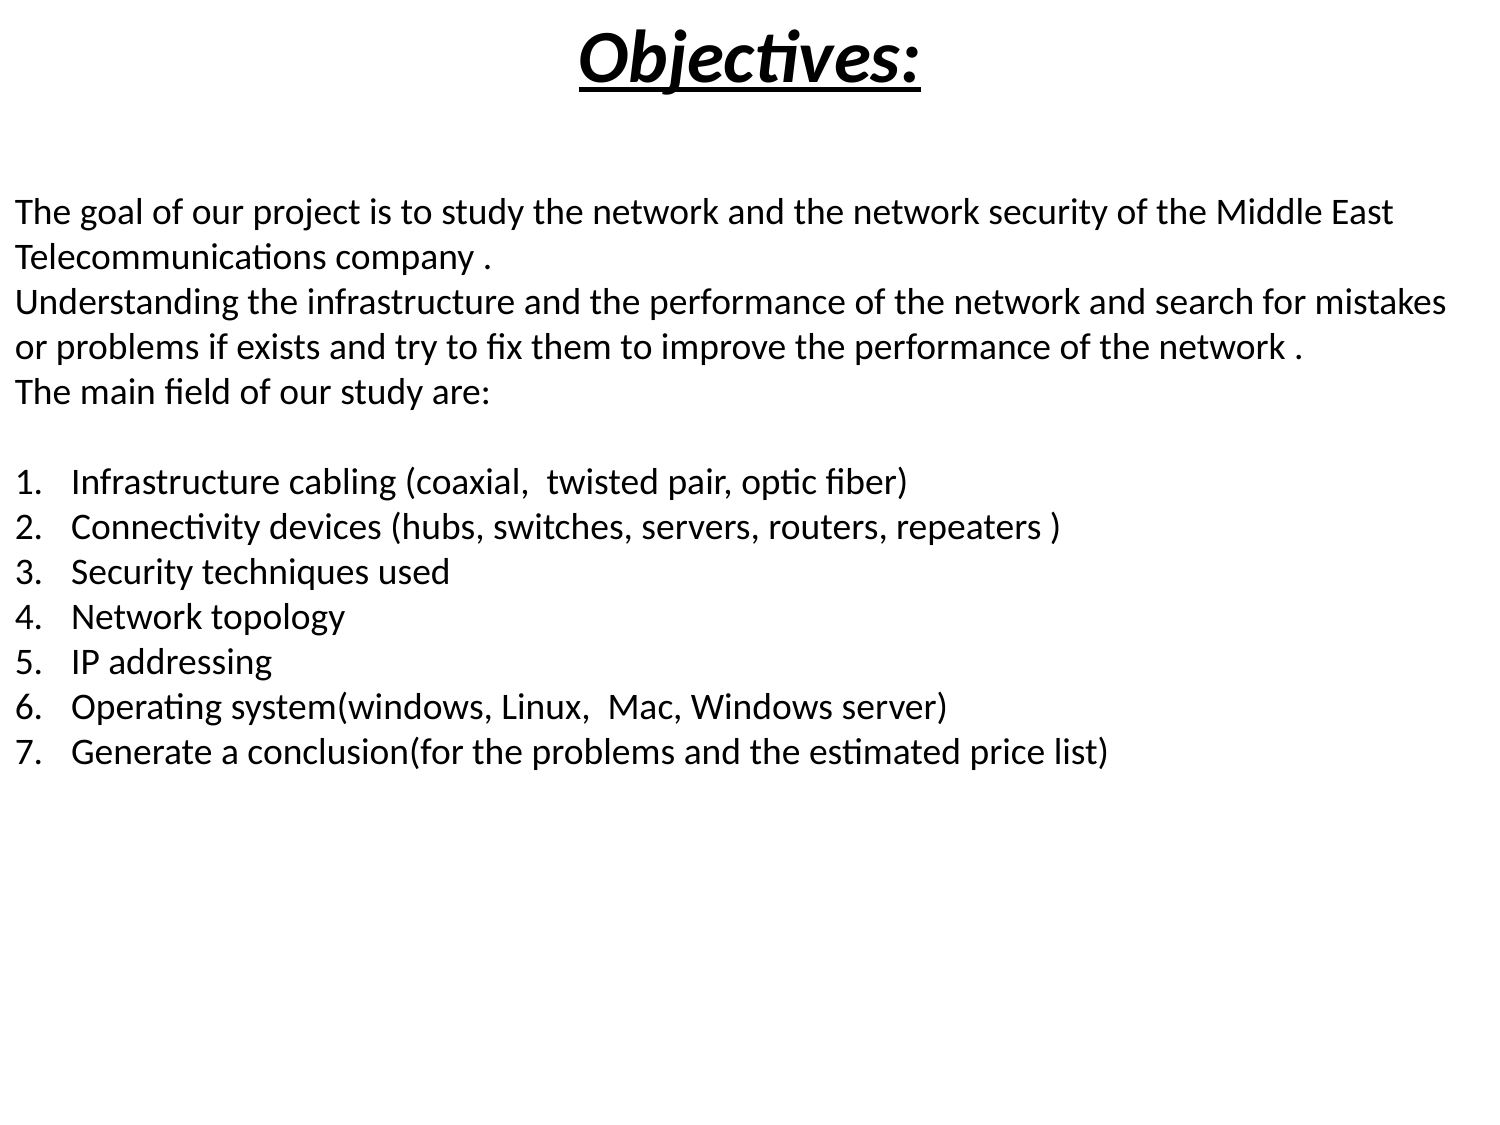

Objectives:

The goal of our project is to study the network and the network security of the Middle East Telecommunications company .
Understanding the infrastructure and the performance of the network and search for mistakes or problems if exists and try to fix them to improve the performance of the network .
The main field of our study are:

Infrastructure cabling (coaxial,  twisted pair, optic fiber)
Connectivity devices (hubs, switches, servers, routers, repeaters )
Security techniques used
Network topology
IP addressing
Operating system(windows, Linux,  Mac, Windows server)
Generate a conclusion(for the problems and the estimated price list)